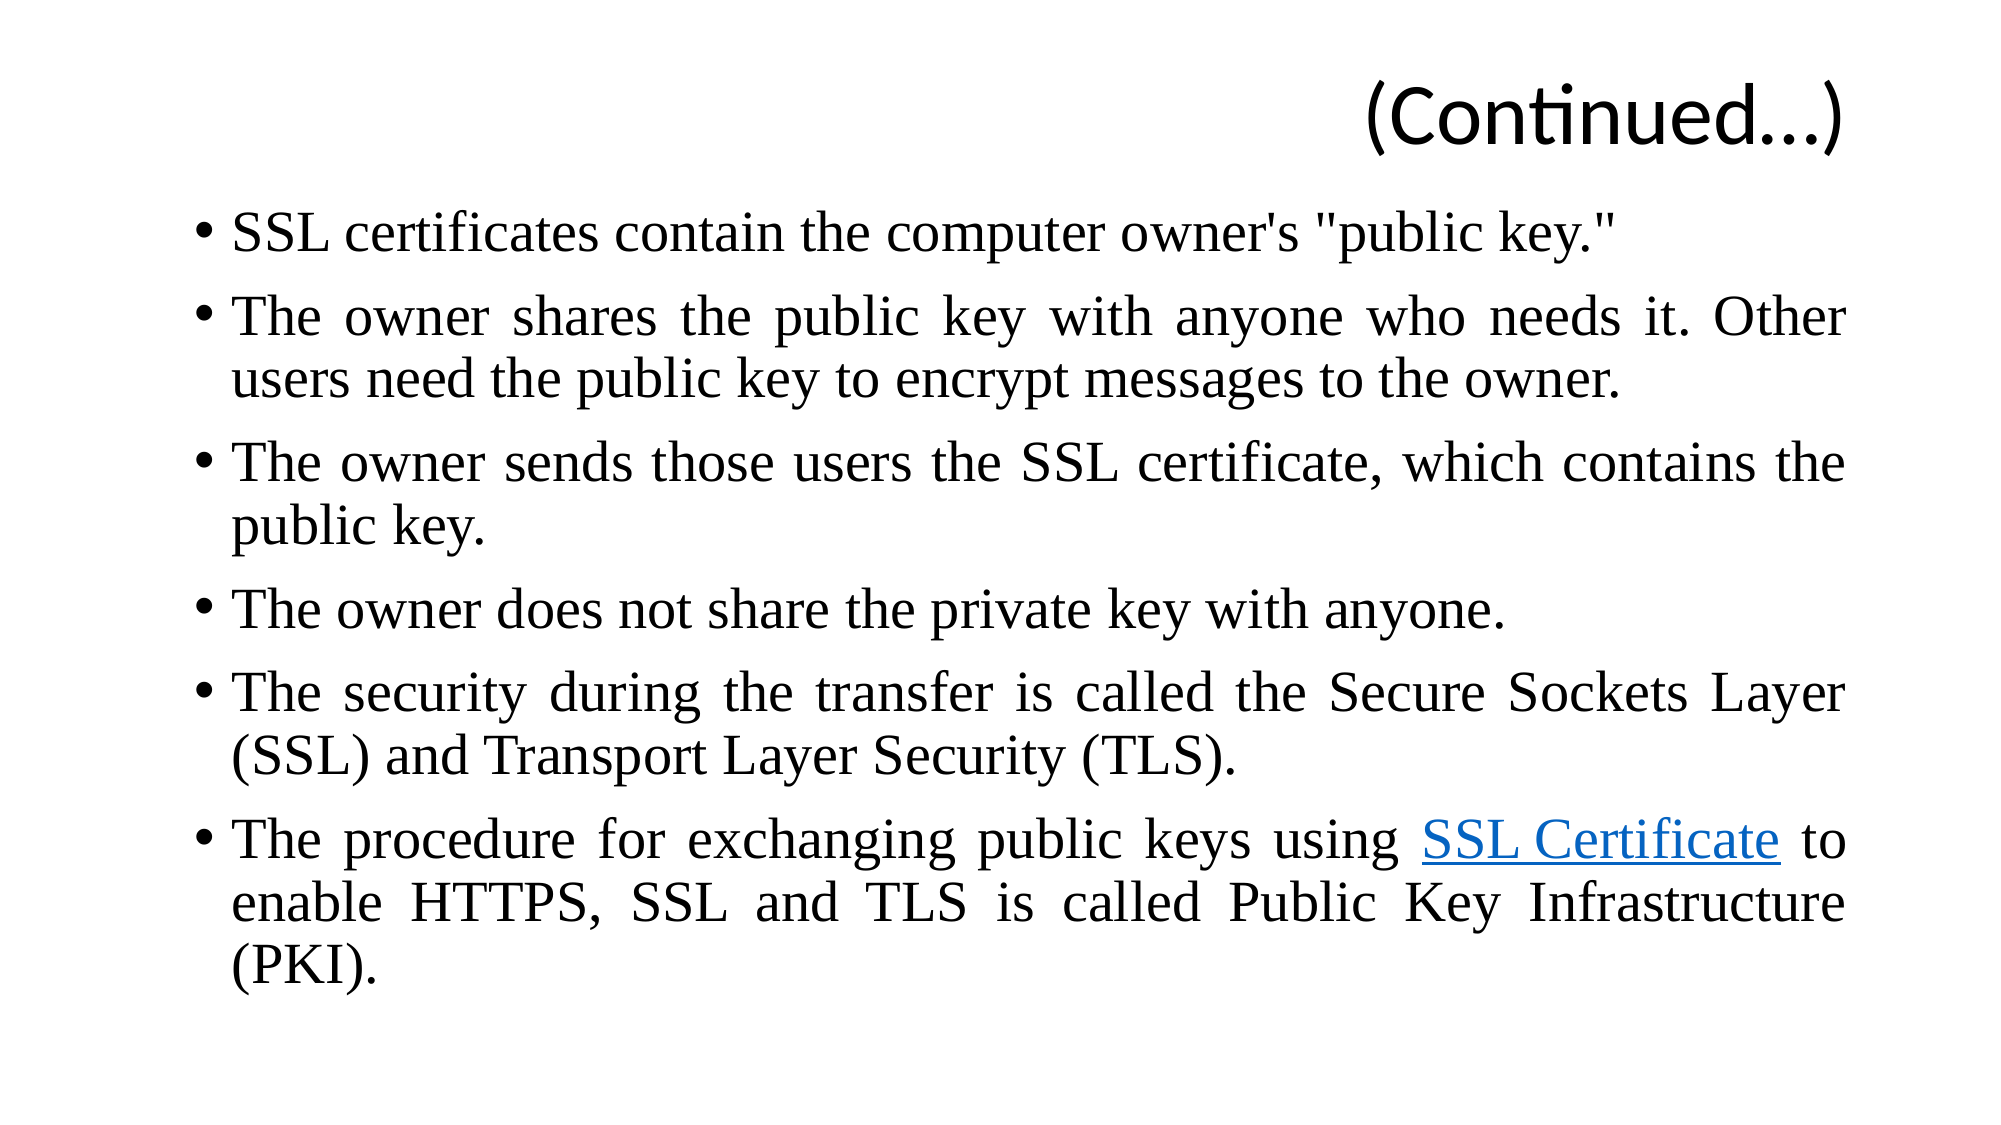

# (Continued…)
SSL certificates contain the computer owner's "public key."
The owner shares the public key with anyone who needs it. Other users need the public key to encrypt messages to the owner.
The owner sends those users the SSL certificate, which contains the public key.
The owner does not share the private key with anyone.
The security during the transfer is called the Secure Sockets Layer (SSL) and Transport Layer Security (TLS).
The procedure for exchanging public keys using SSL Certificate to enable HTTPS, SSL and TLS is called Public Key Infrastructure (PKI).